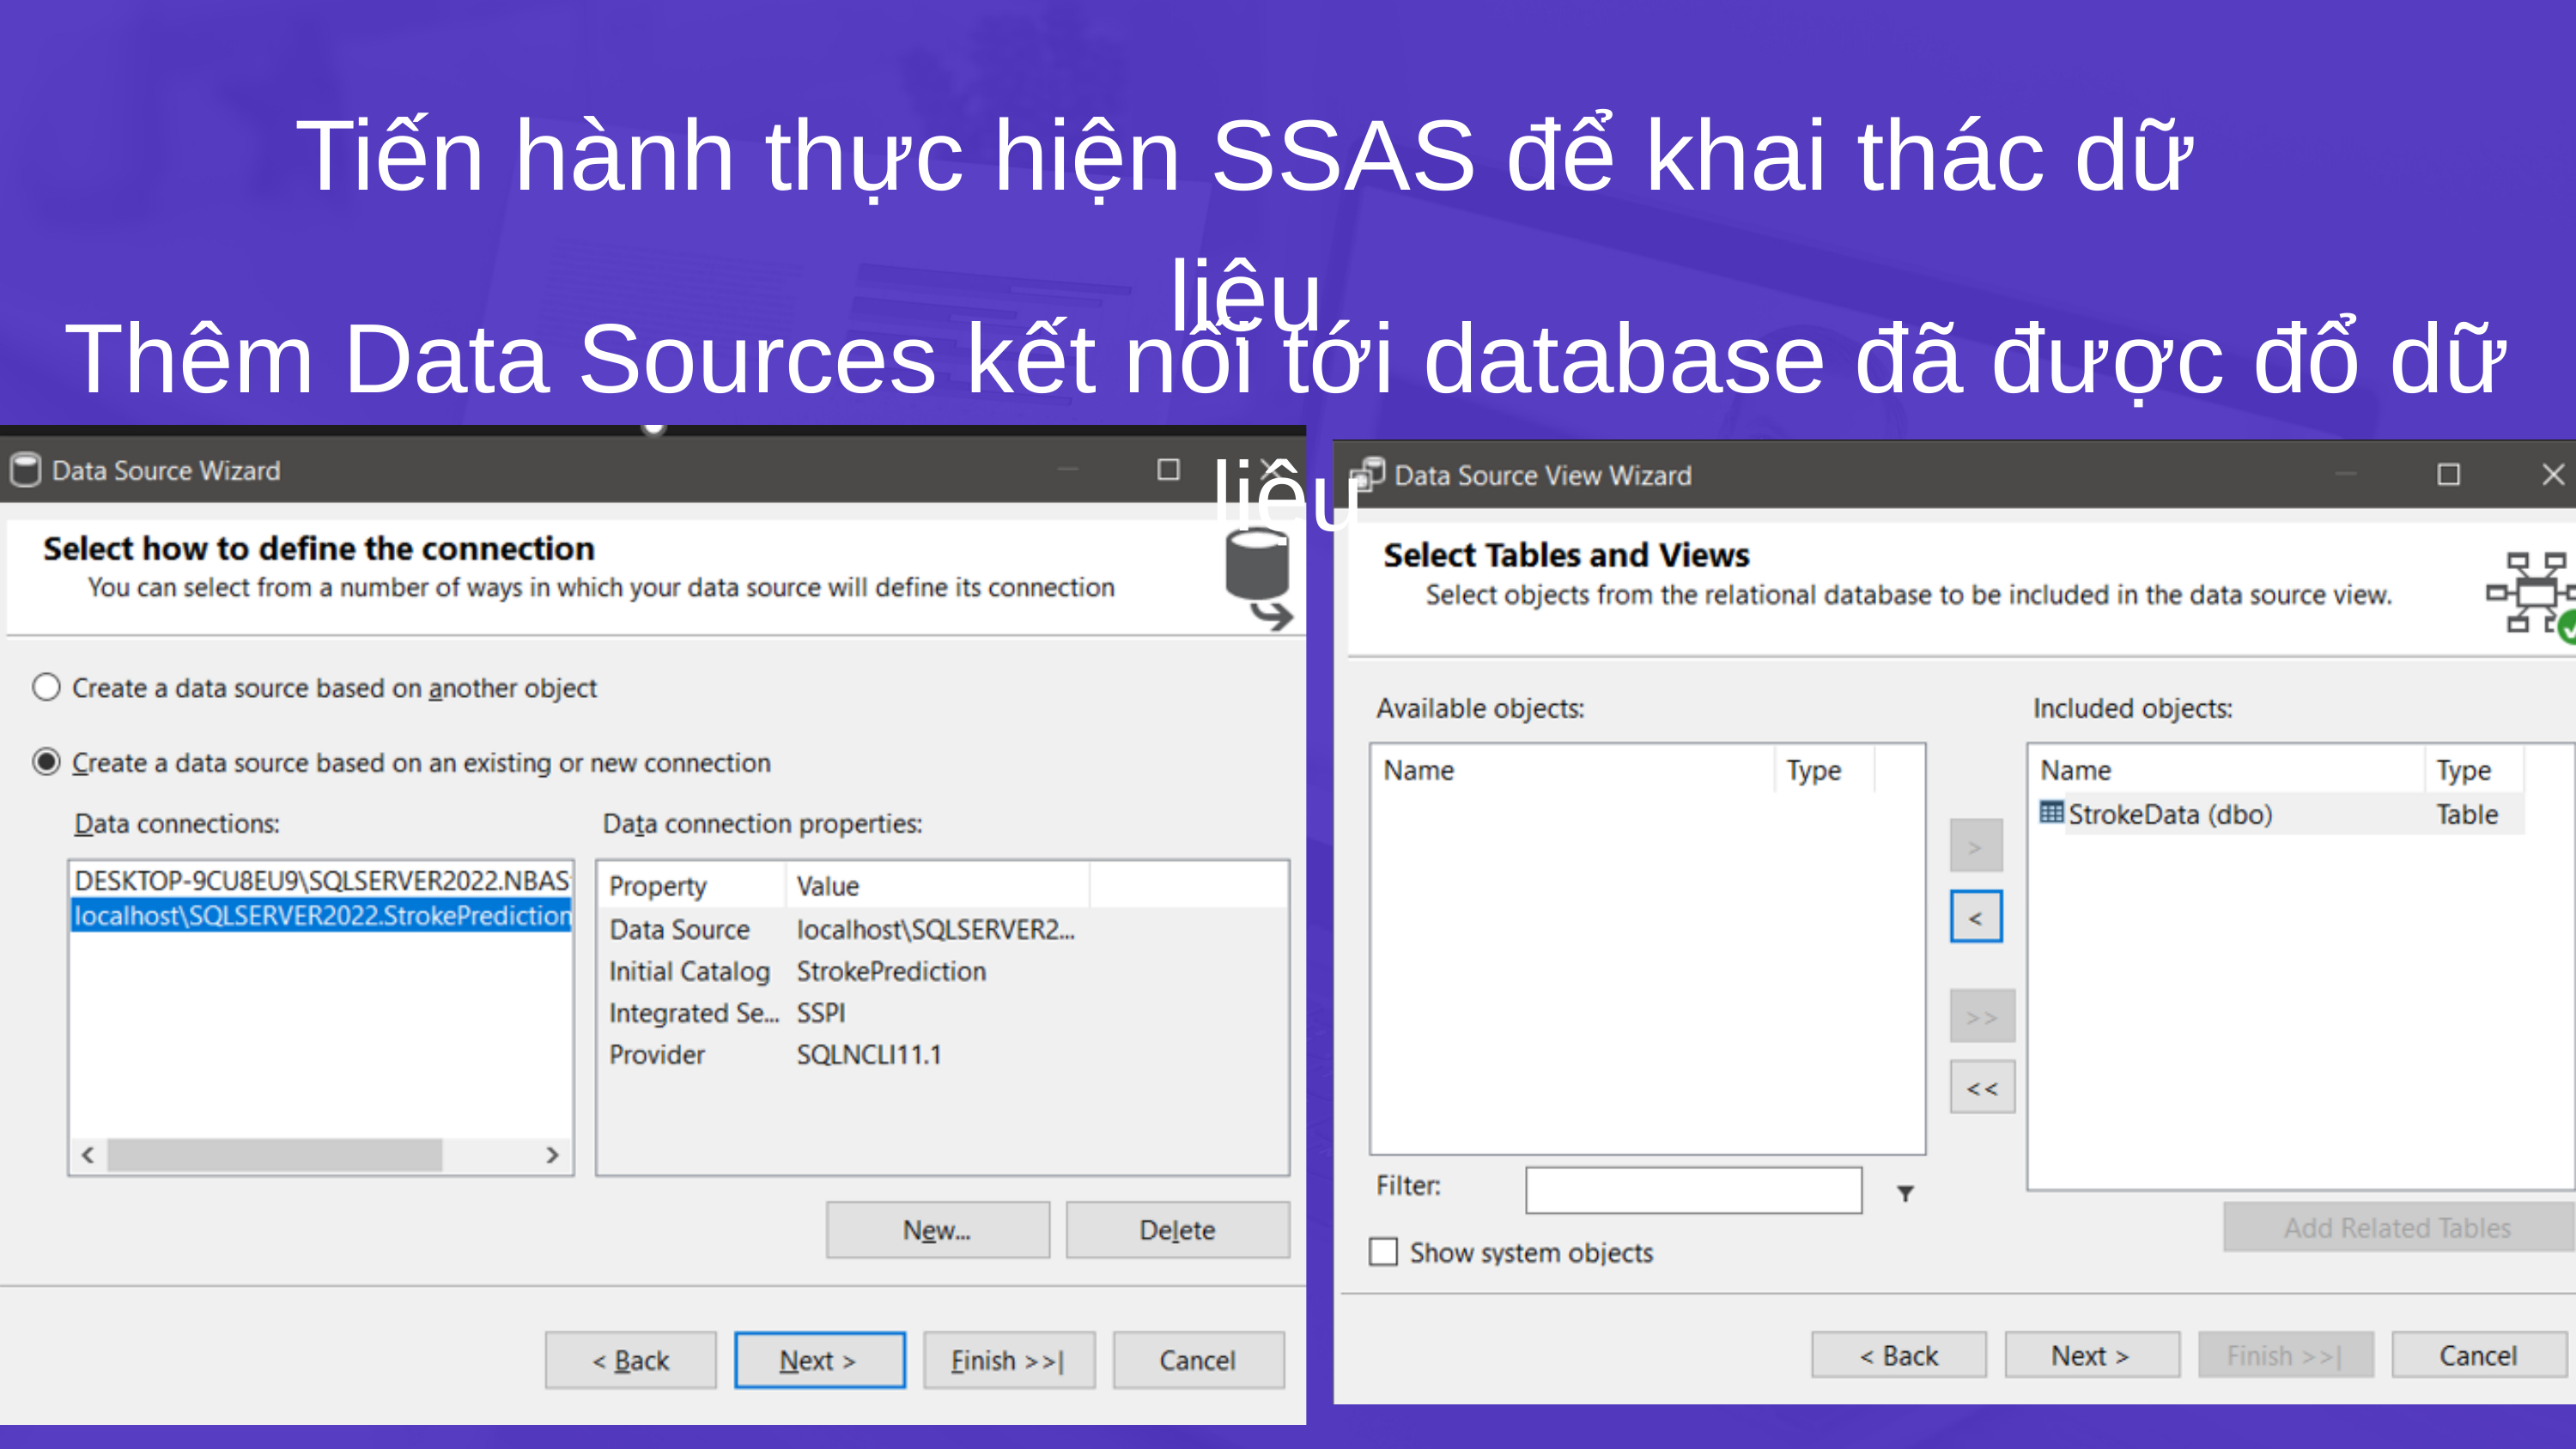

Tiến hành thực hiện SSAS để khai thác dữ liệu
Thêm Data Sources kết nối tới database đã được đổ dữ liệu